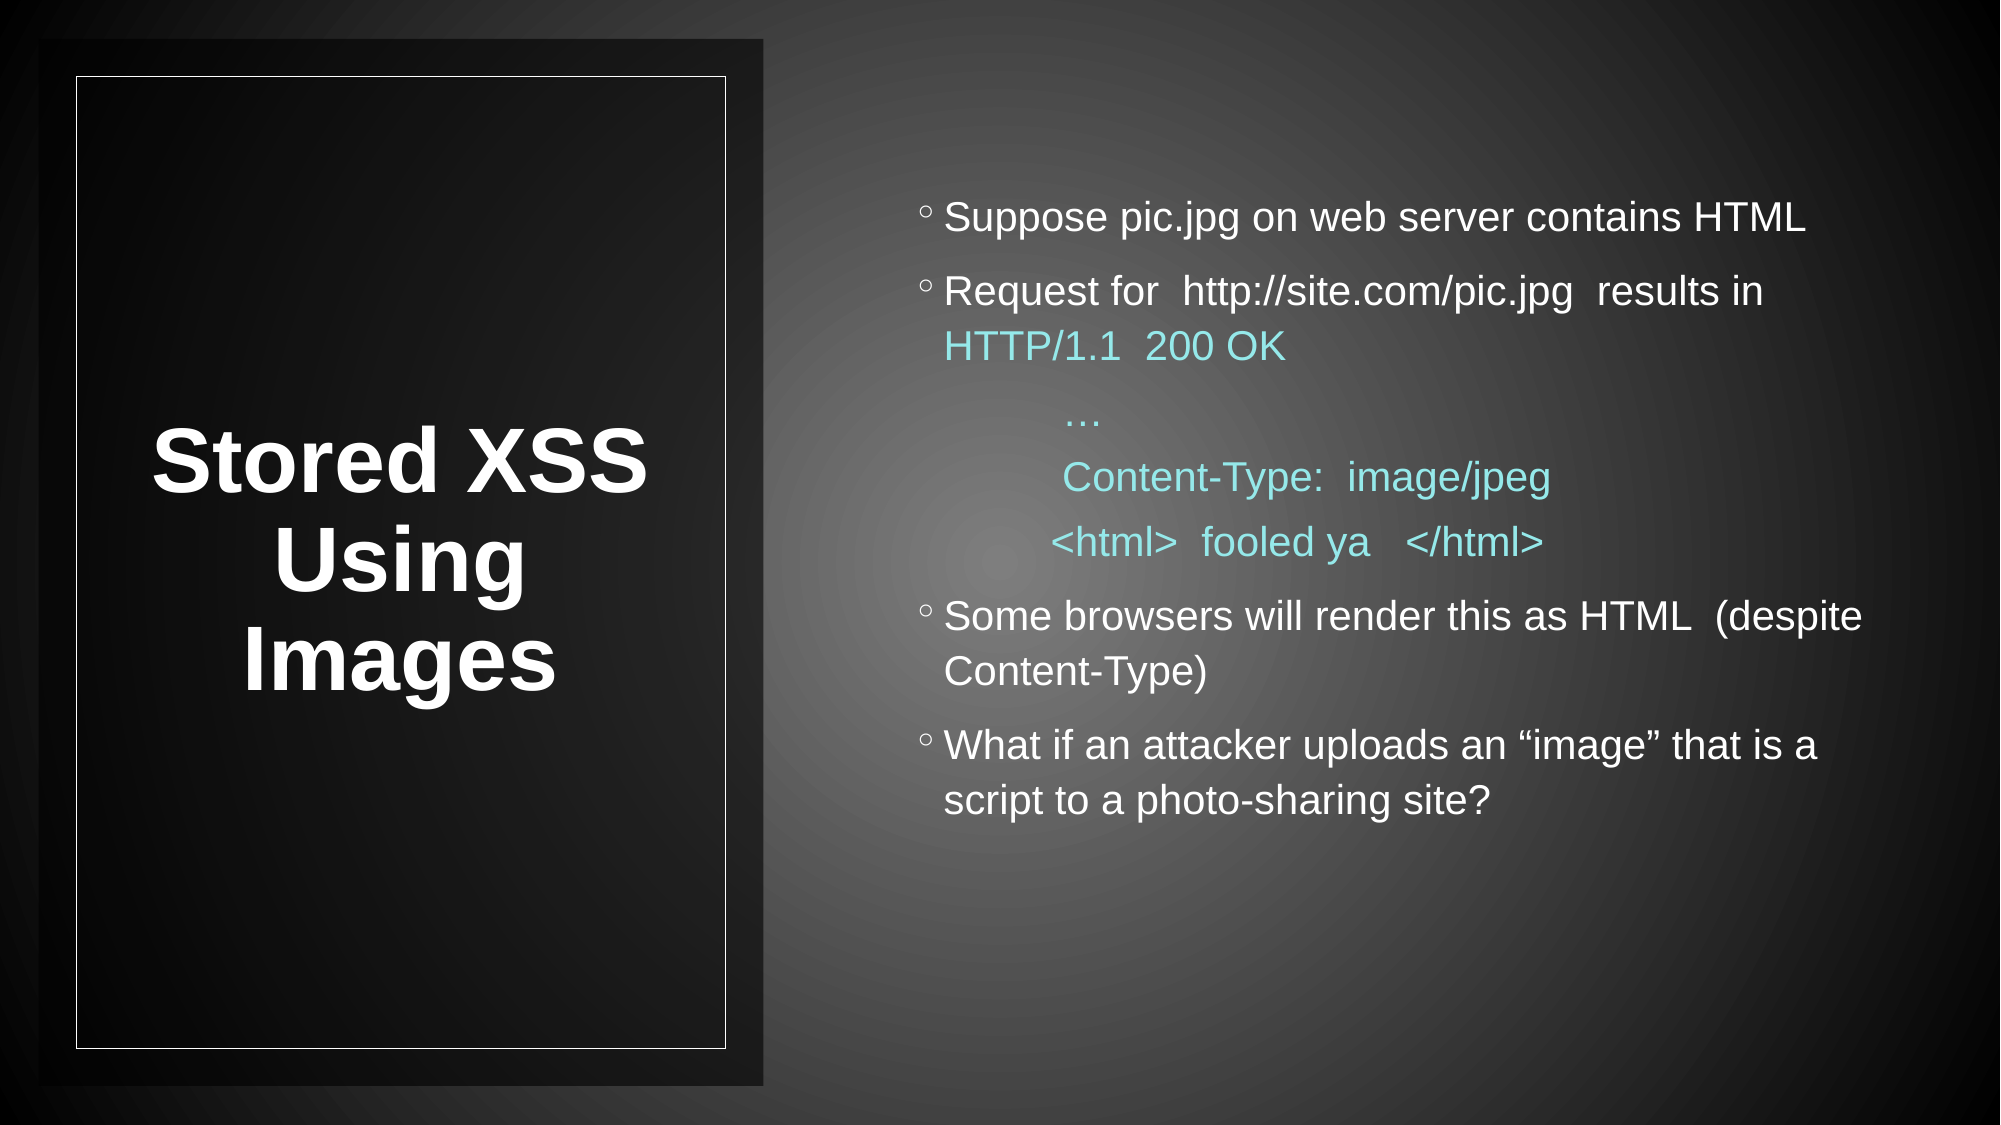

Suppose pic.jpg on web server contains HTML
Request for  http://site.com/pic.jpg  results in	HTTP/1.1  200 OK
         …
         Content-Type:  image/jpeg
        <html>  fooled ya   </html>
Some browsers will render this as HTML  (despite Content-Type)
What if an attacker uploads an “image” that is a script to a photo-sharing site?

# Stored XSS Using Images